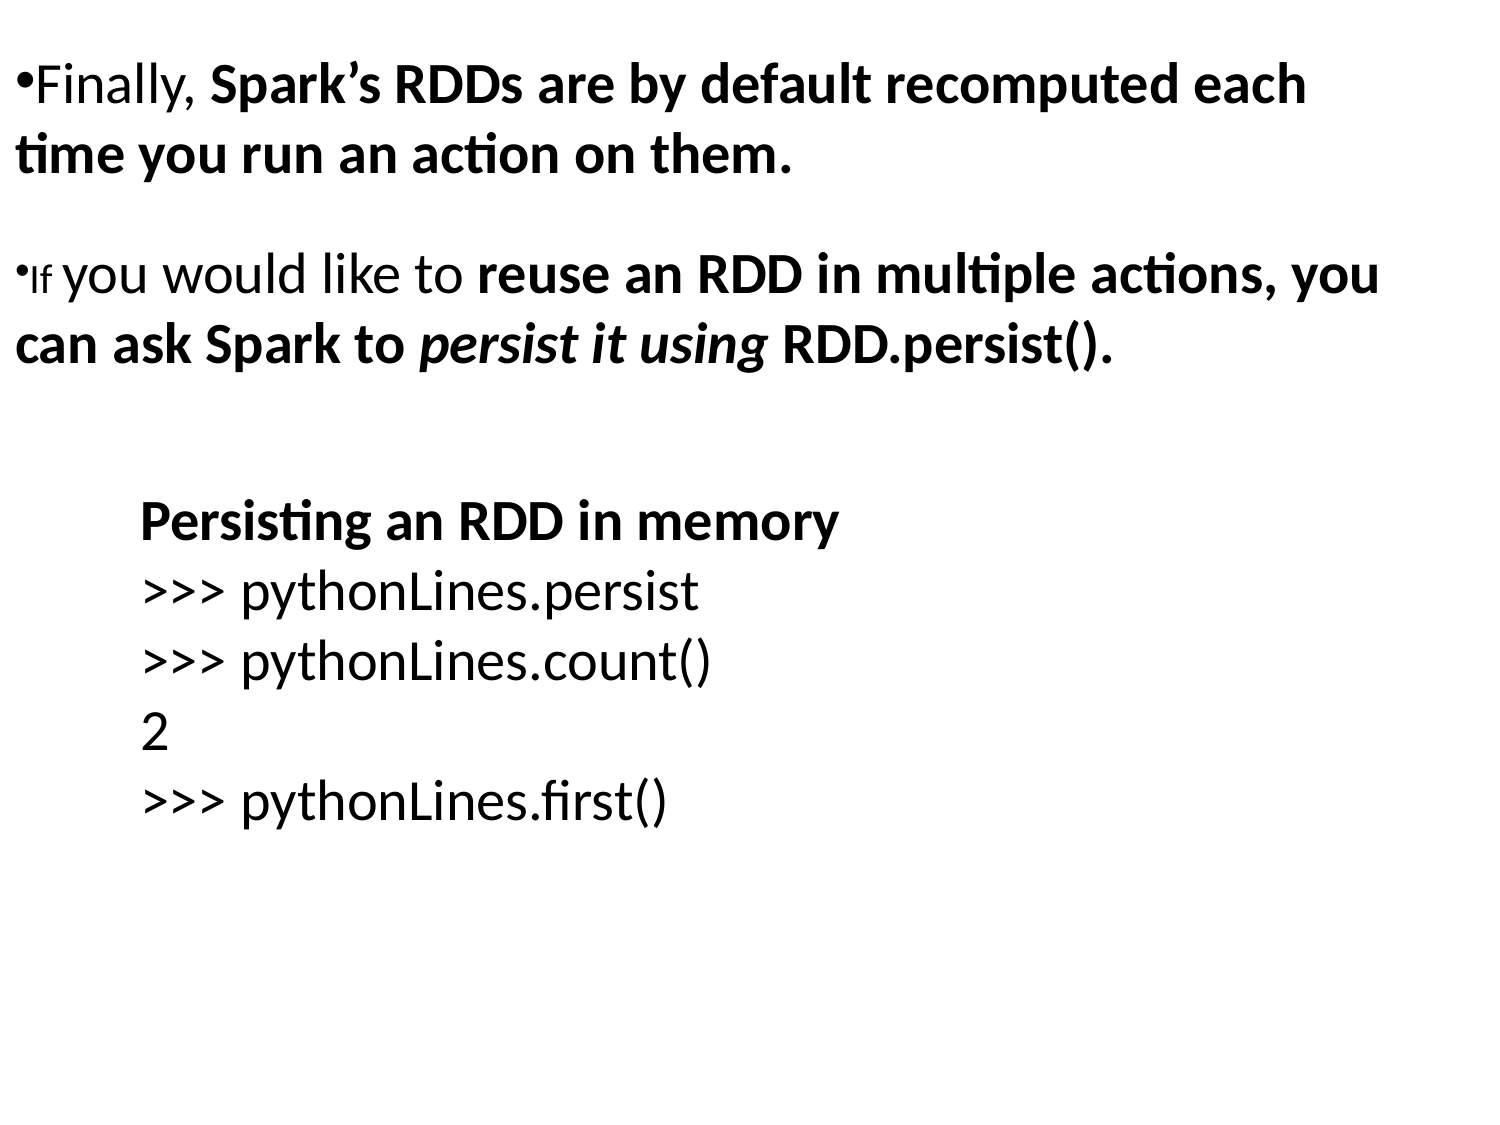

Finally, Spark’s RDDs are by default recomputed each time you run an action on them.

If you would like to reuse an RDD in multiple actions, you can ask Spark to persist it using RDD.persist().

Persisting an RDD in memory
>>> pythonLines.persist
>>> pythonLines.count()
2
>>> pythonLines.first()